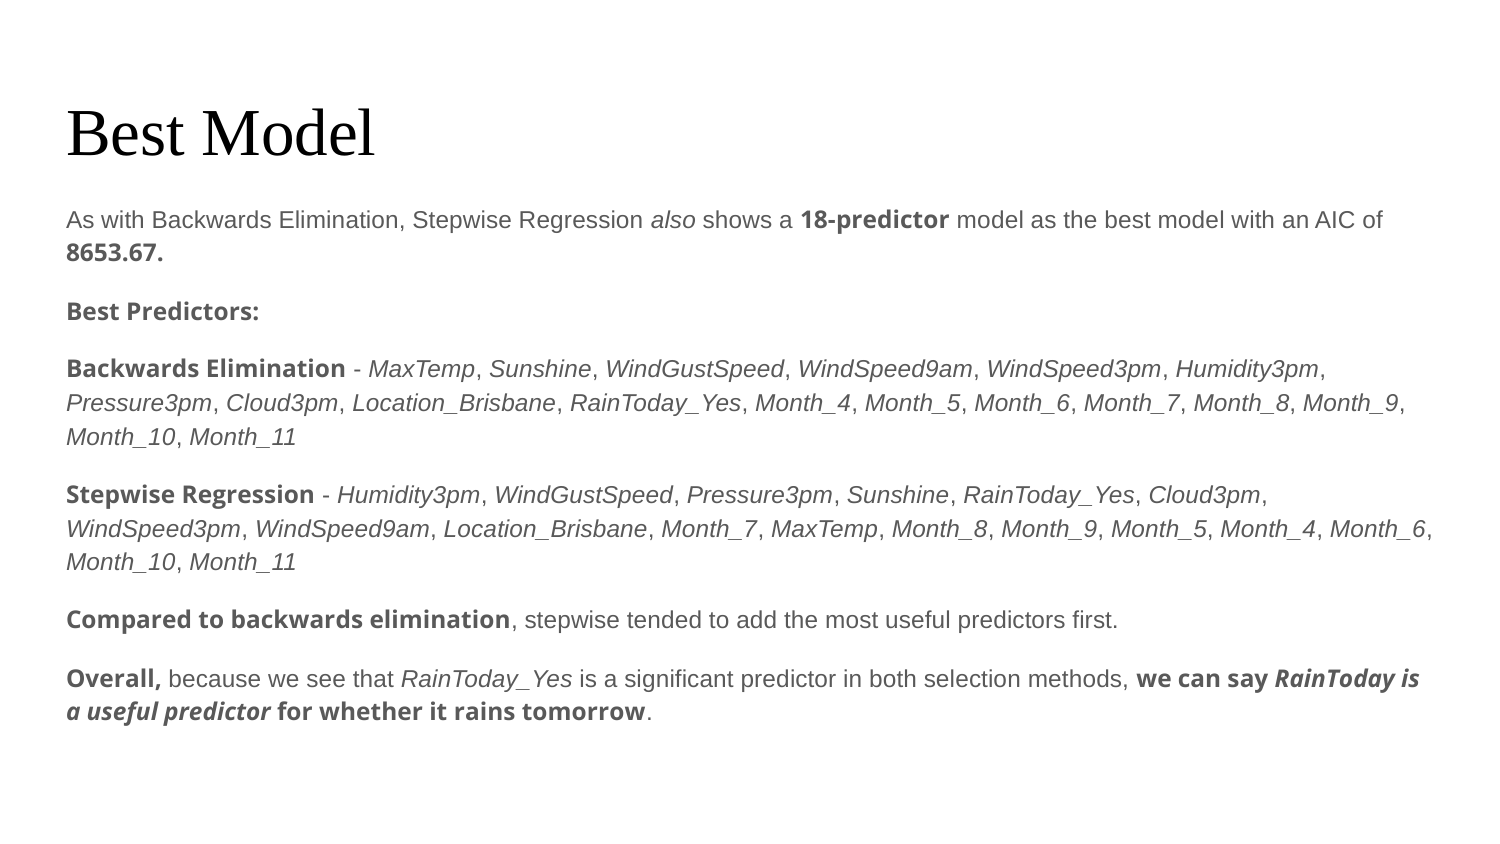

# Best Model
As with Backwards Elimination, Stepwise Regression also shows a 18-predictor model as the best model with an AIC of 8653.67.
Best Predictors:
Backwards Elimination - MaxTemp, Sunshine, WindGustSpeed, WindSpeed9am, WindSpeed3pm, Humidity3pm, Pressure3pm, Cloud3pm, Location_Brisbane, RainToday_Yes, Month_4, Month_5, Month_6, Month_7, Month_8, Month_9, Month_10, Month_11
Stepwise Regression - Humidity3pm, WindGustSpeed, Pressure3pm, Sunshine, RainToday_Yes, Cloud3pm, WindSpeed3pm, WindSpeed9am, Location_Brisbane, Month_7, MaxTemp, Month_8, Month_9, Month_5, Month_4, Month_6, Month_10, Month_11
Compared to backwards elimination, stepwise tended to add the most useful predictors first.
Overall, because we see that RainToday_Yes is a significant predictor in both selection methods, we can say RainToday is a useful predictor for whether it rains tomorrow.